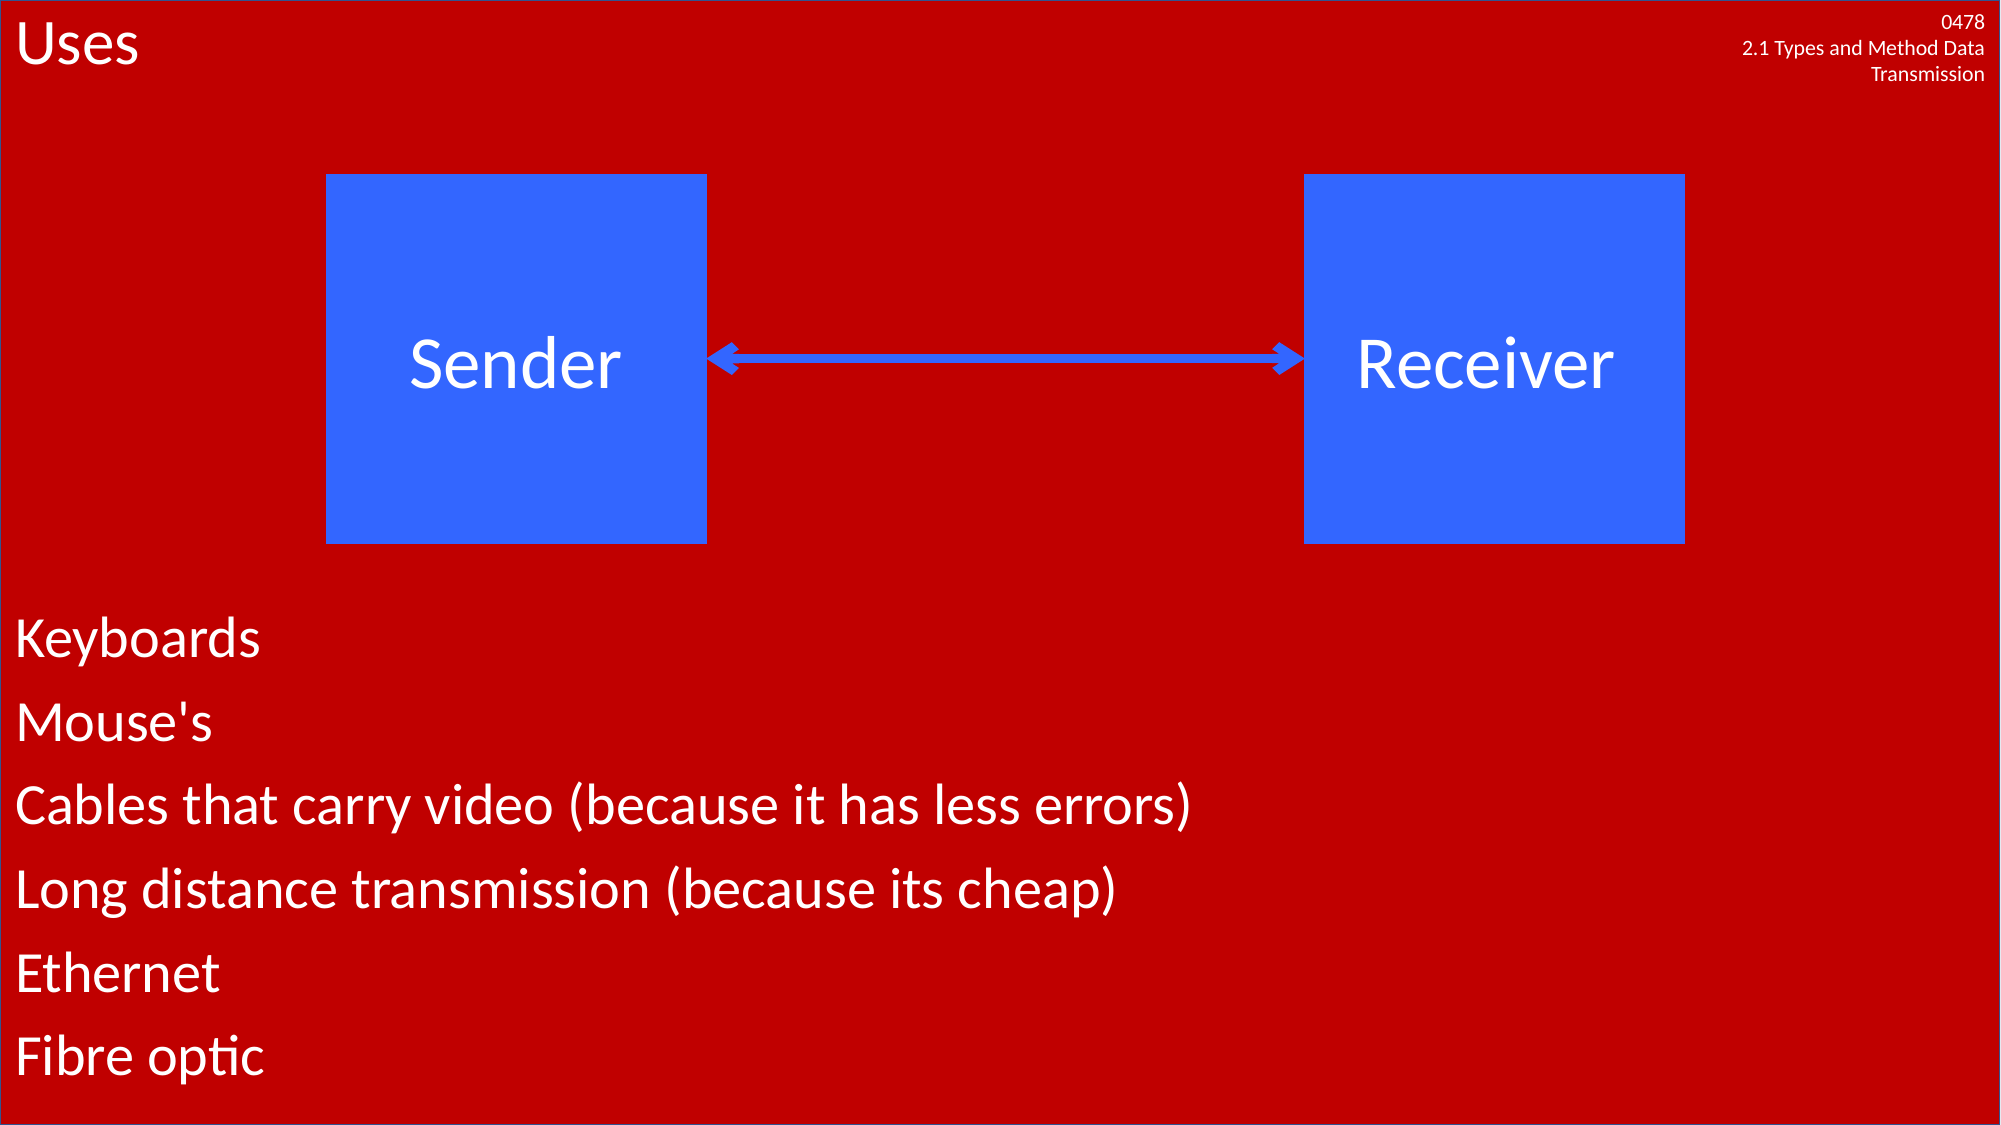

# Uses

Keyboards
Mouse's
Cables that carry video (because it has less errors)
Long distance transmission (because its cheap)
Ethernet
Fibre optic
Sender
Receiver